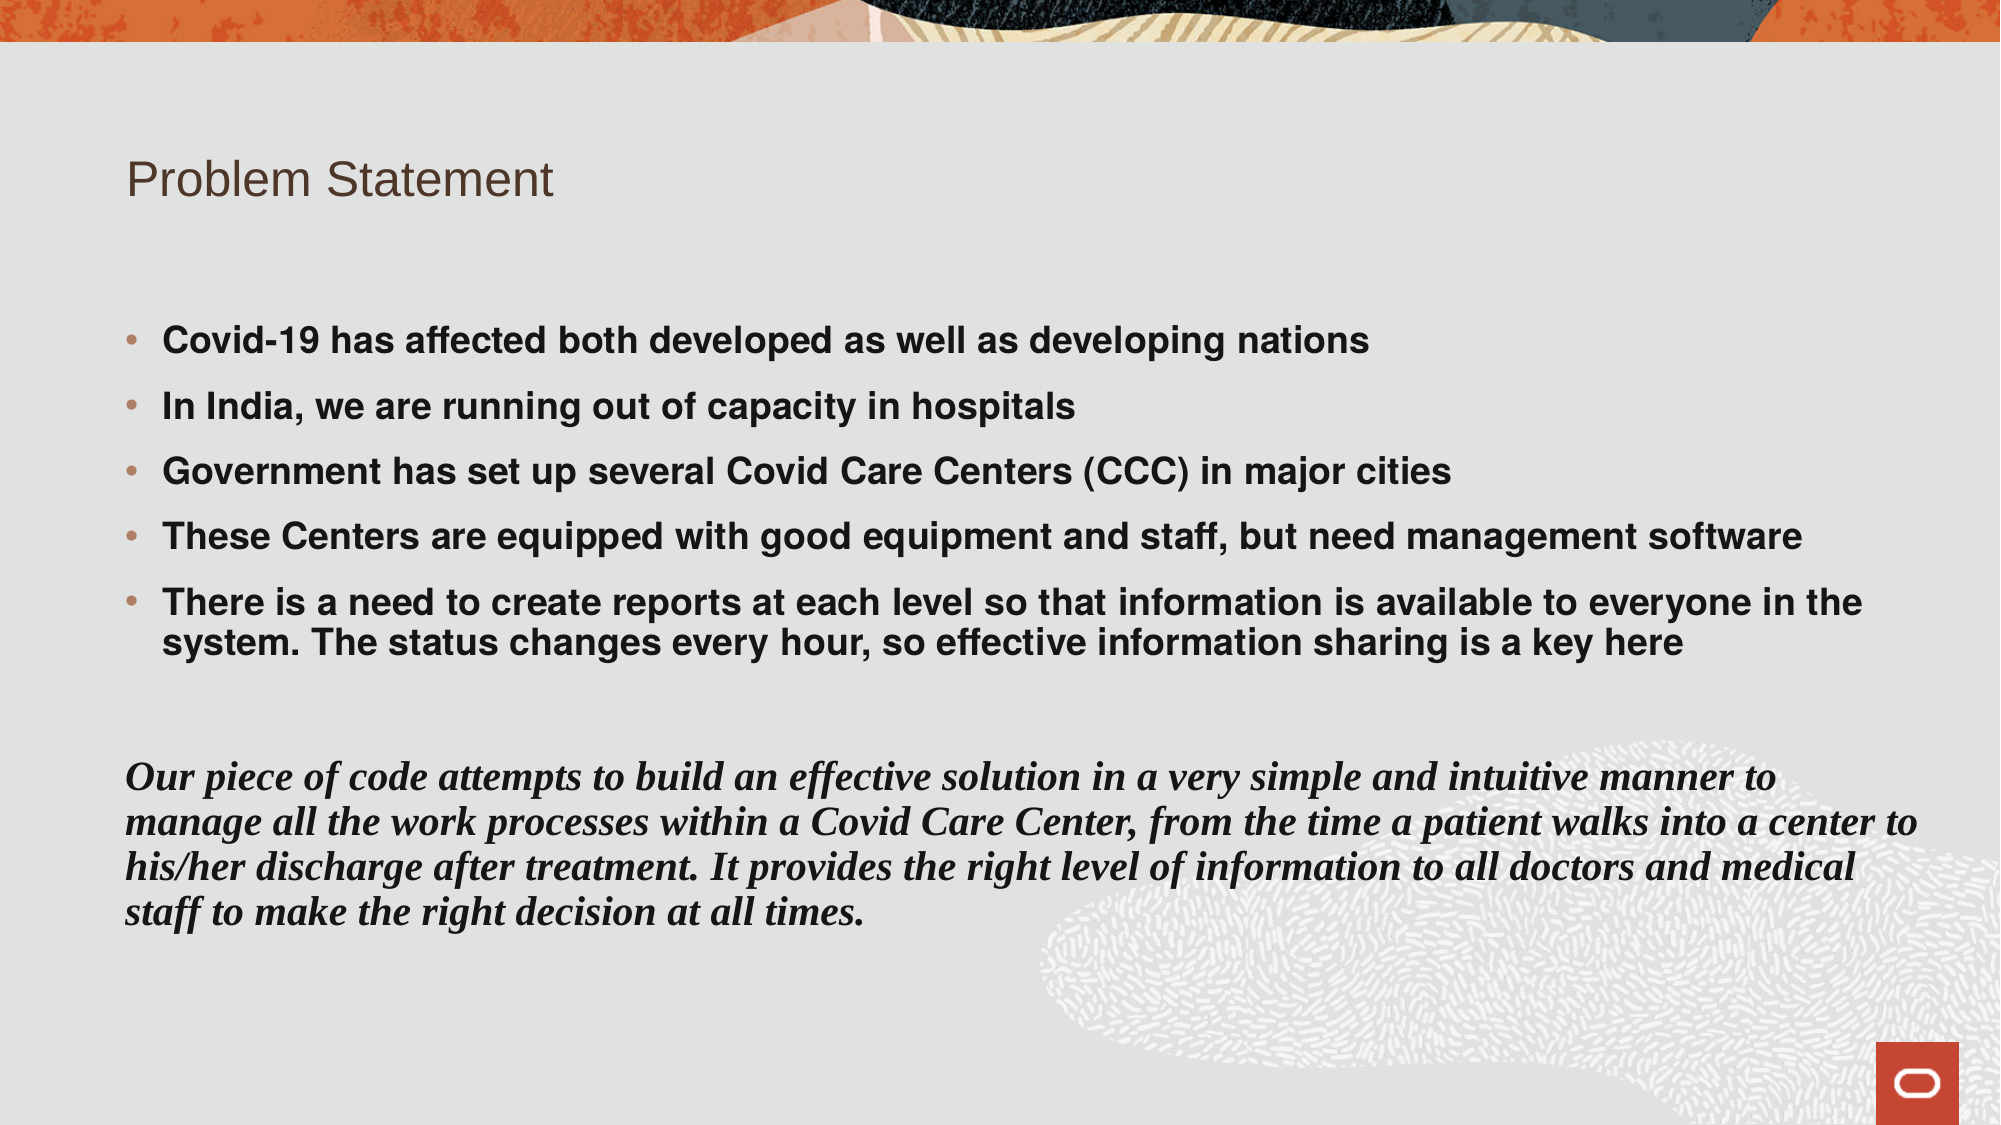

# Problem Statement
Covid-19 has affected both developed as well as developing nations
In India, we are running out of capacity in hospitals
Government has set up several Covid Care Centers (CCC) in major cities
These Centers are equipped with good equipment and staff, but need management software
There is a need to create reports at each level so that information is available to everyone in the system. The status changes every hour, so effective information sharing is a key here

Our piece of code attempts to build an effective solution in a very simple and intuitive manner to manage all the work processes within a Covid Care Center, from the time a patient walks into a center to his/her discharge after treatment. It provides the right level of information to all doctors and medical staff to make the right decision at all times.